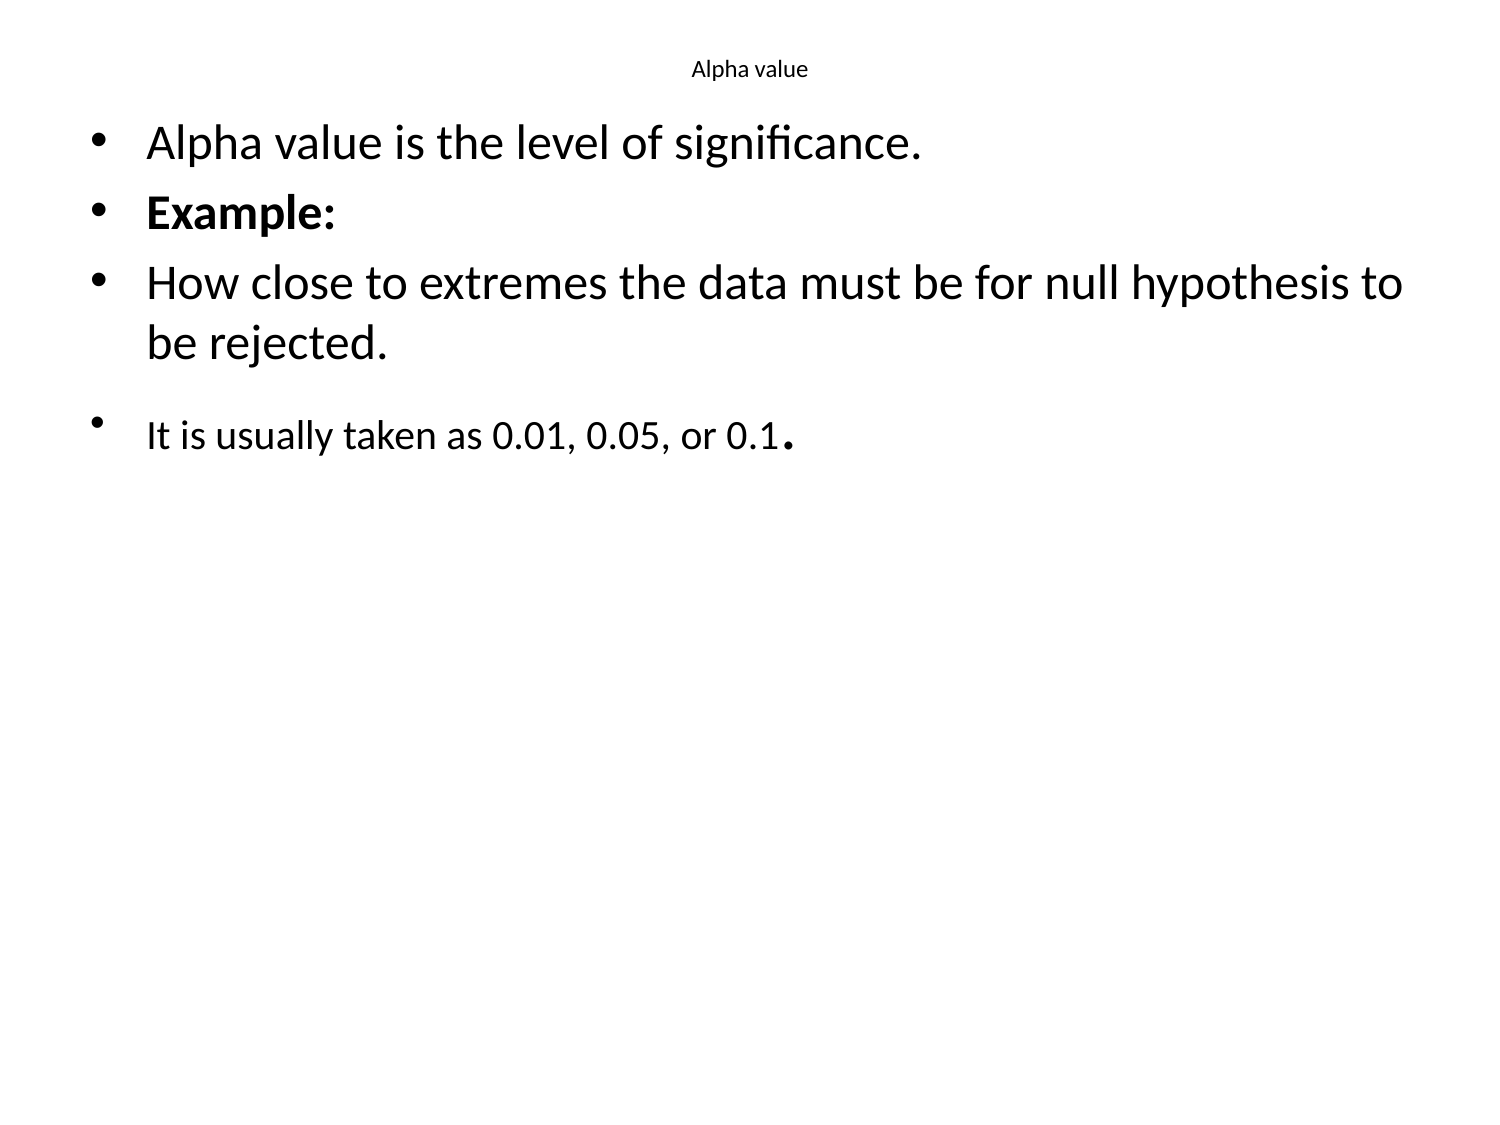

# Alpha value
Alpha value is the level of significance.
Example:
How close to extremes the data must be for null hypothesis to be rejected.
It is usually taken as 0.01, 0.05, or 0.1.